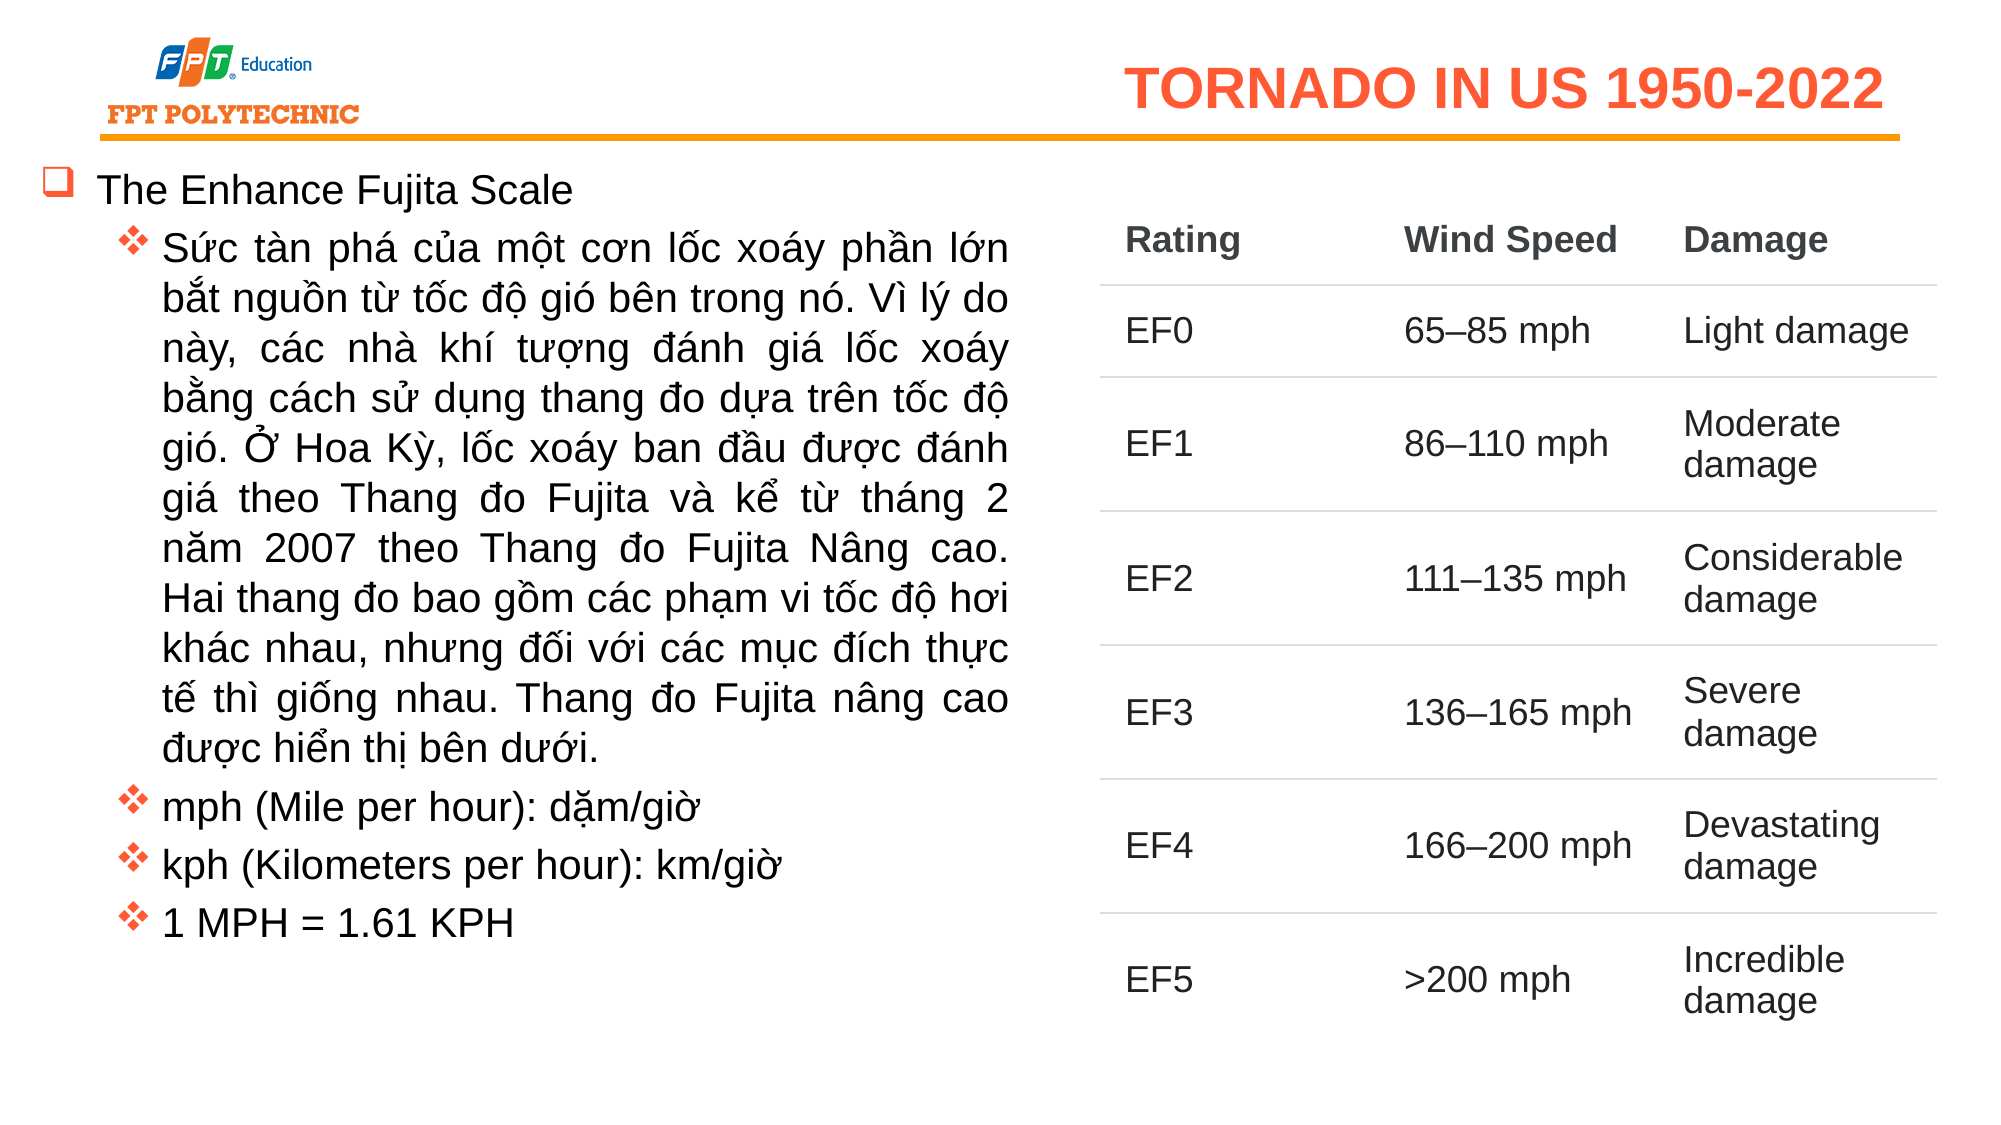

# Tornado in US 1950-2022
The Enhance Fujita Scale
Sức tàn phá của một cơn lốc xoáy phần lớn bắt nguồn từ tốc độ gió bên trong nó. Vì lý do này, các nhà khí tượng đánh giá lốc xoáy bằng cách sử dụng thang đo dựa trên tốc độ gió. Ở Hoa Kỳ, lốc xoáy ban đầu được đánh giá theo Thang đo Fujita và kể từ tháng 2 năm 2007 theo Thang đo Fujita Nâng cao. Hai thang đo bao gồm các phạm vi tốc độ hơi khác nhau, nhưng đối với các mục đích thực tế thì giống nhau. Thang đo Fujita nâng cao được hiển thị bên dưới.
mph (Mile per hour): dặm/giờ
kph (Kilometers per hour): km/giờ
1 MPH = 1.61 KPH

| Rating | Wind Speed | Damage |
| --- | --- | --- |
| EF0 | 65–85 mph | Light damage |
| EF1 | 86–110 mph | Moderate damage |
| EF2 | 111–135 mph | Considerable damage |
| EF3 | 136–165 mph | Severe damage |
| EF4 | 166–200 mph | Devastating damage |
| EF5 | >200 mph | Incredible damage |